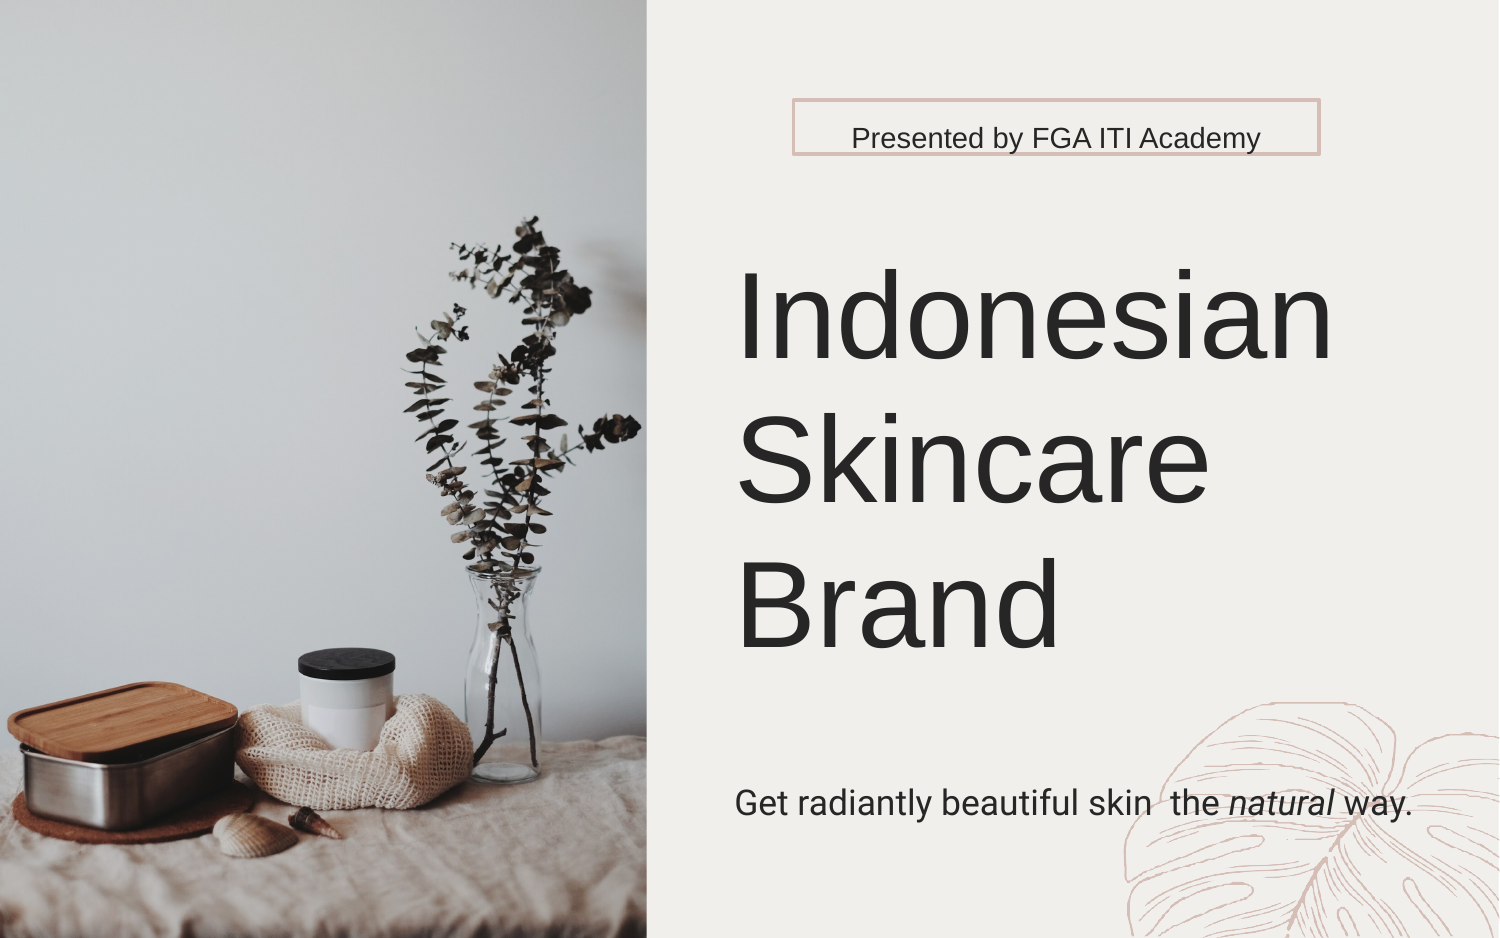

Presented by FGA ITI Academy
Indonesian  Skincare  Brand

Get radiantly beautiful skin  the natural way.